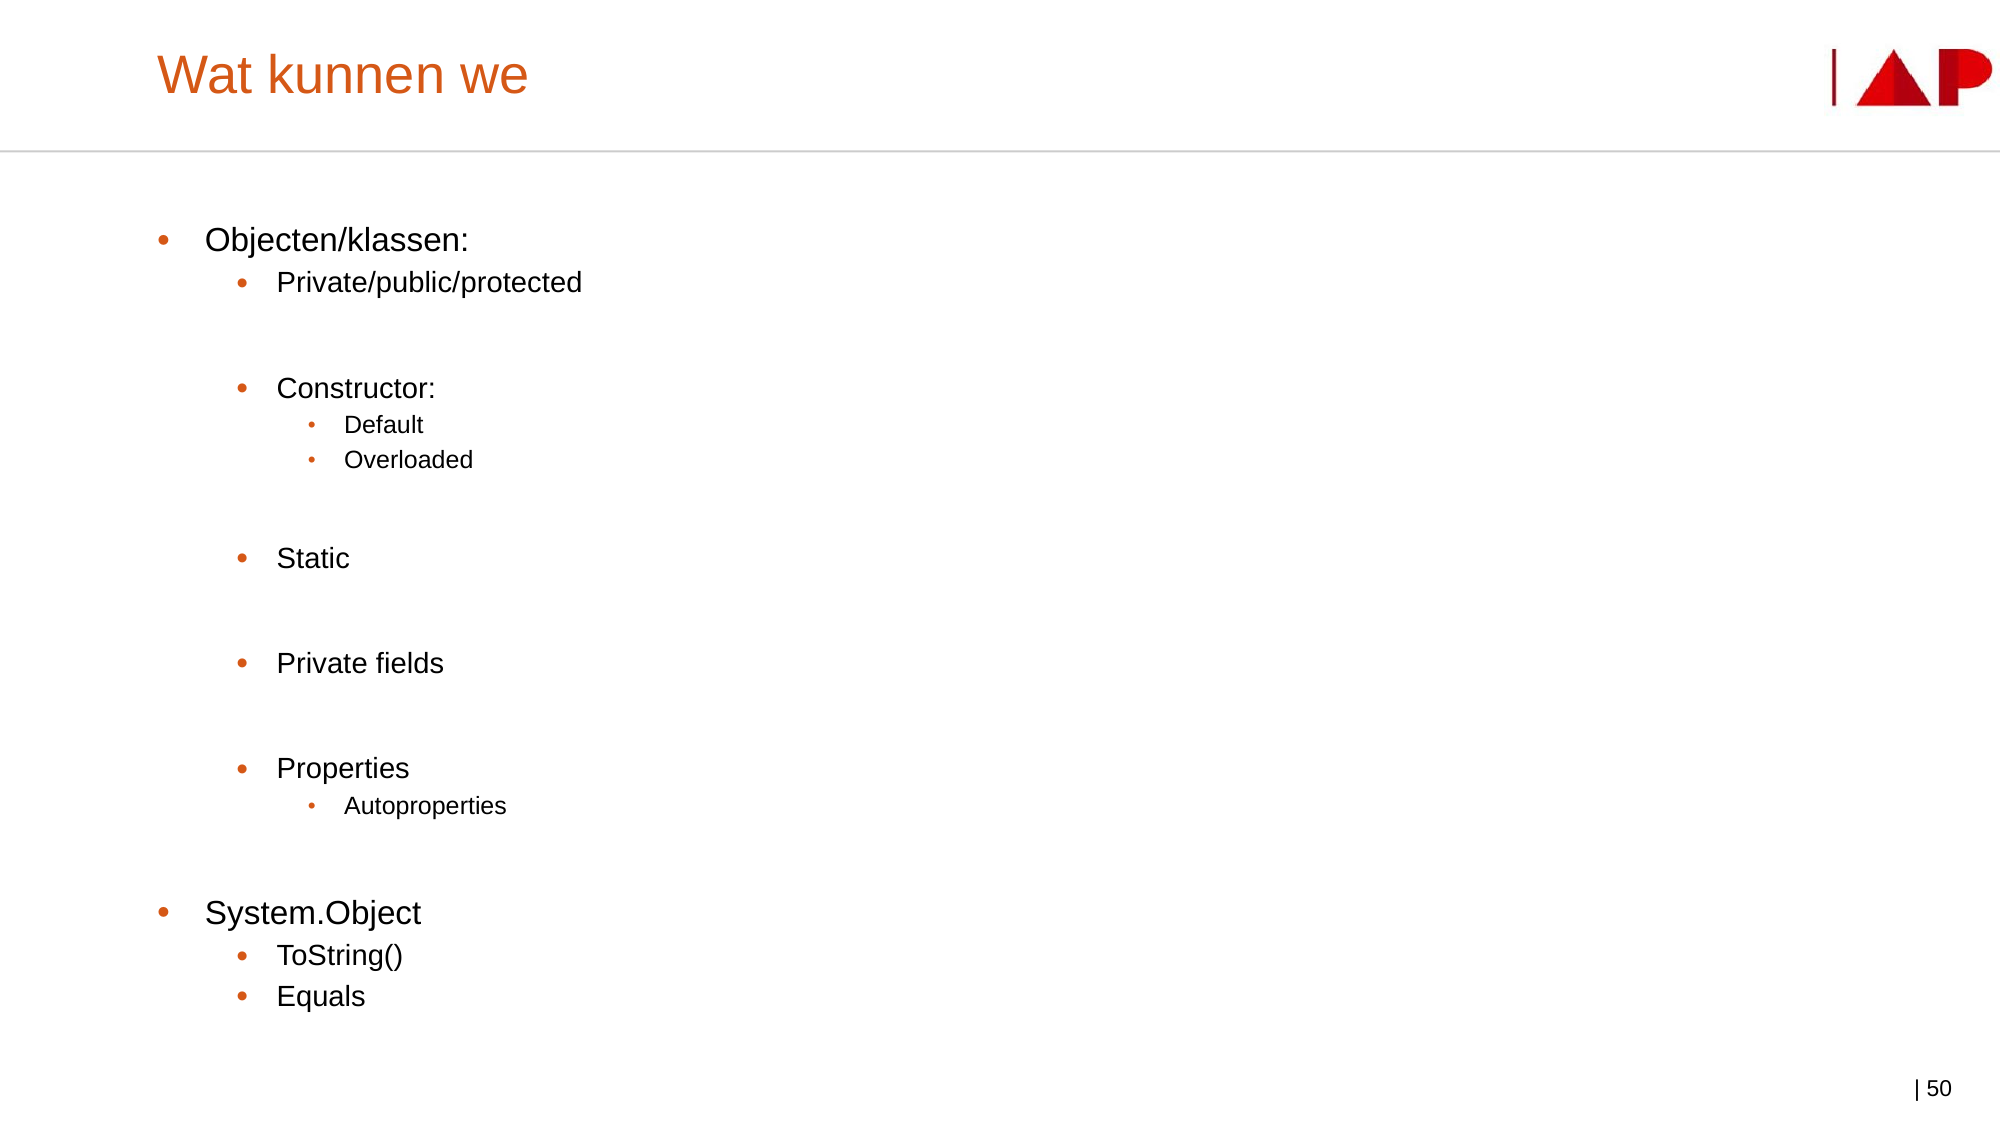

# Wat kunnen we
Objecten/klassen:
Private/public/protected

Constructor:
Default
Overloaded

Static

Private fields

Properties
Autoproperties

System.Object
ToString()
Equals

| 50